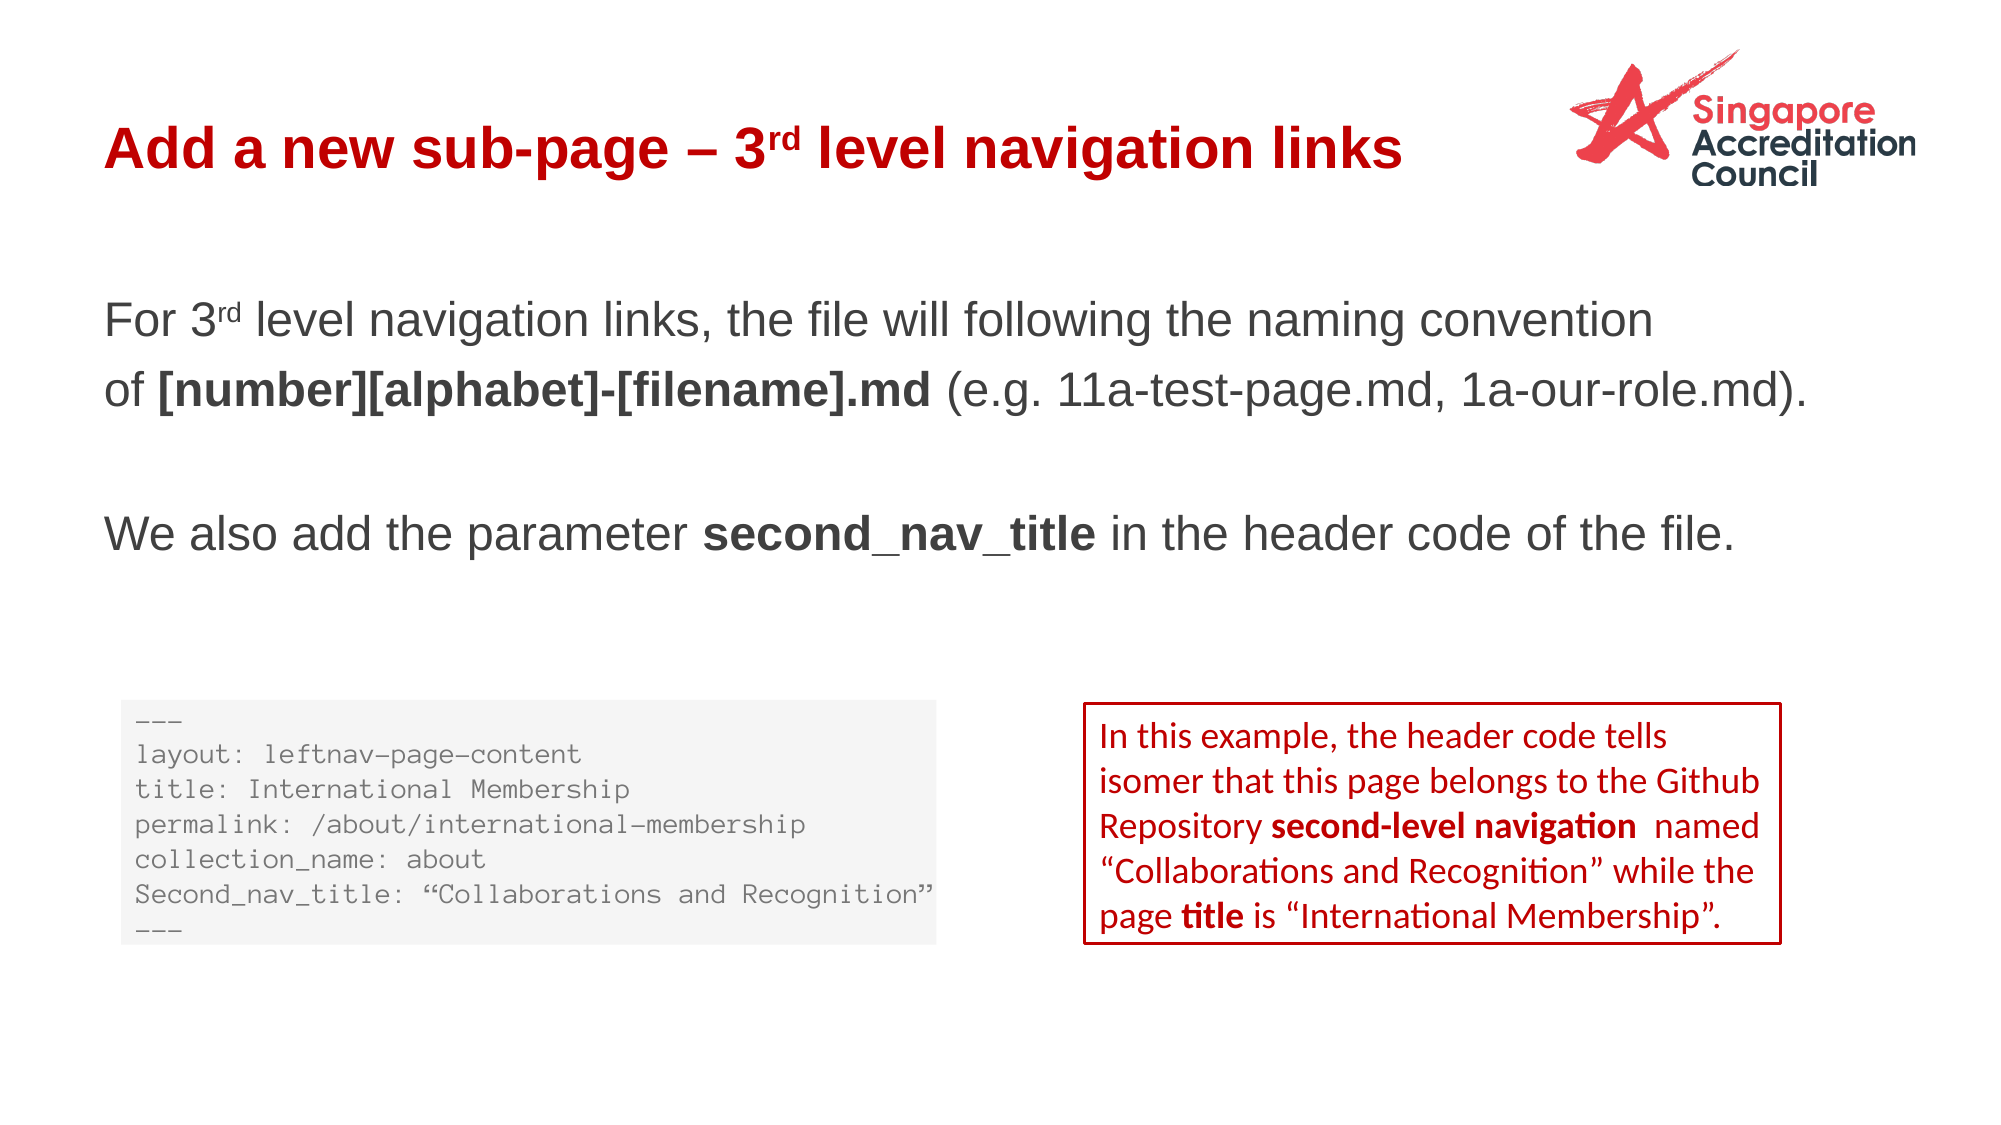

# Add a new sub-page – 3rd level navigation links
For 3rd level navigation links, the file will following the naming convention of [number][alphabet]-[filename].md (e.g. 11a-test-page.md, 1a-our-role.md).

We also add the parameter second_nav_title in the header code of the file.

---
layout: leftnav-page-content
title: International Membership
permalink: /about/international-membership
collection_name: about
Second_nav_title: “Collaborations and Recognition”
---
In this example, the header code tells isomer that this page belongs to the Github Repository second-level navigation  named “Collaborations and Recognition” while the page title is “International Membership”.